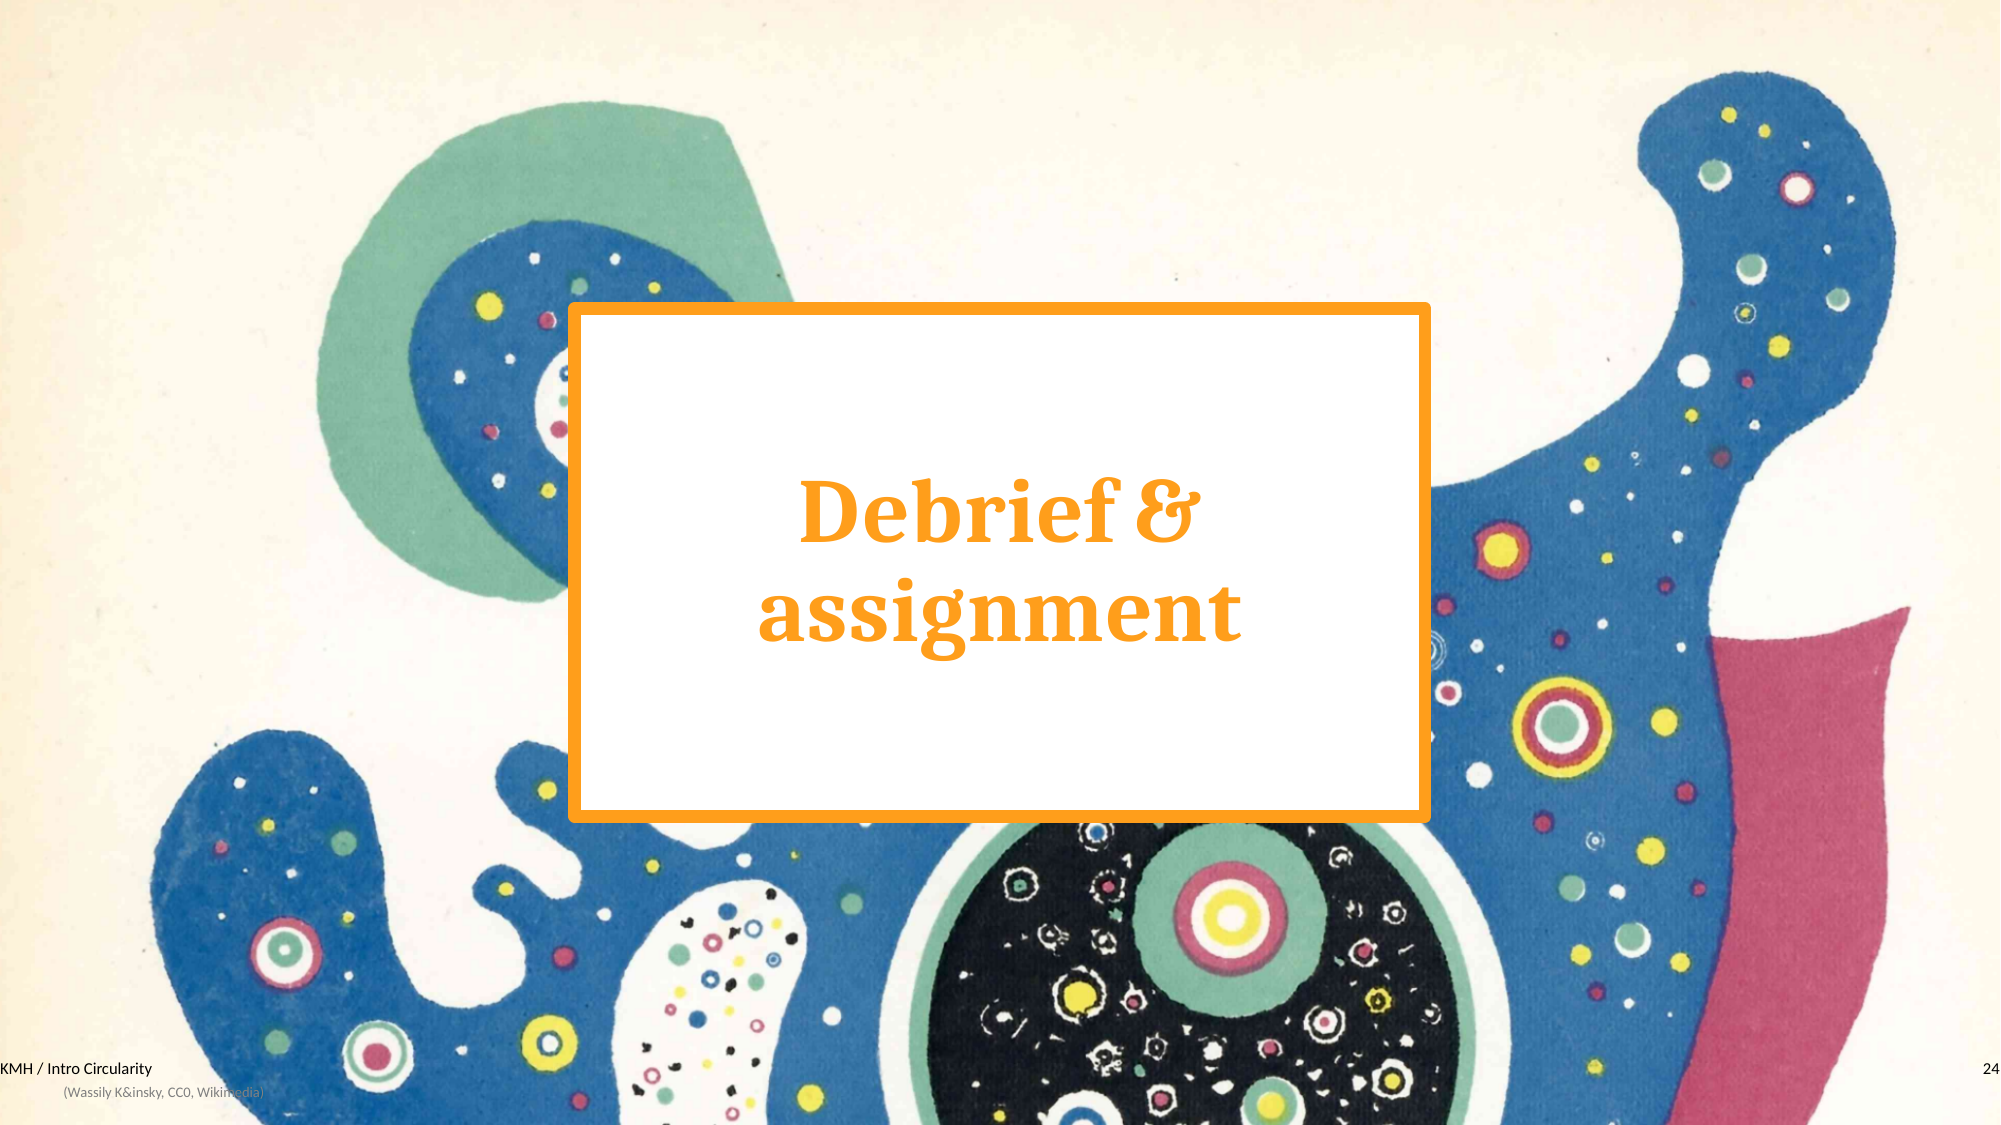

# Debrief & assignment
KMH / Intro Circularity
24